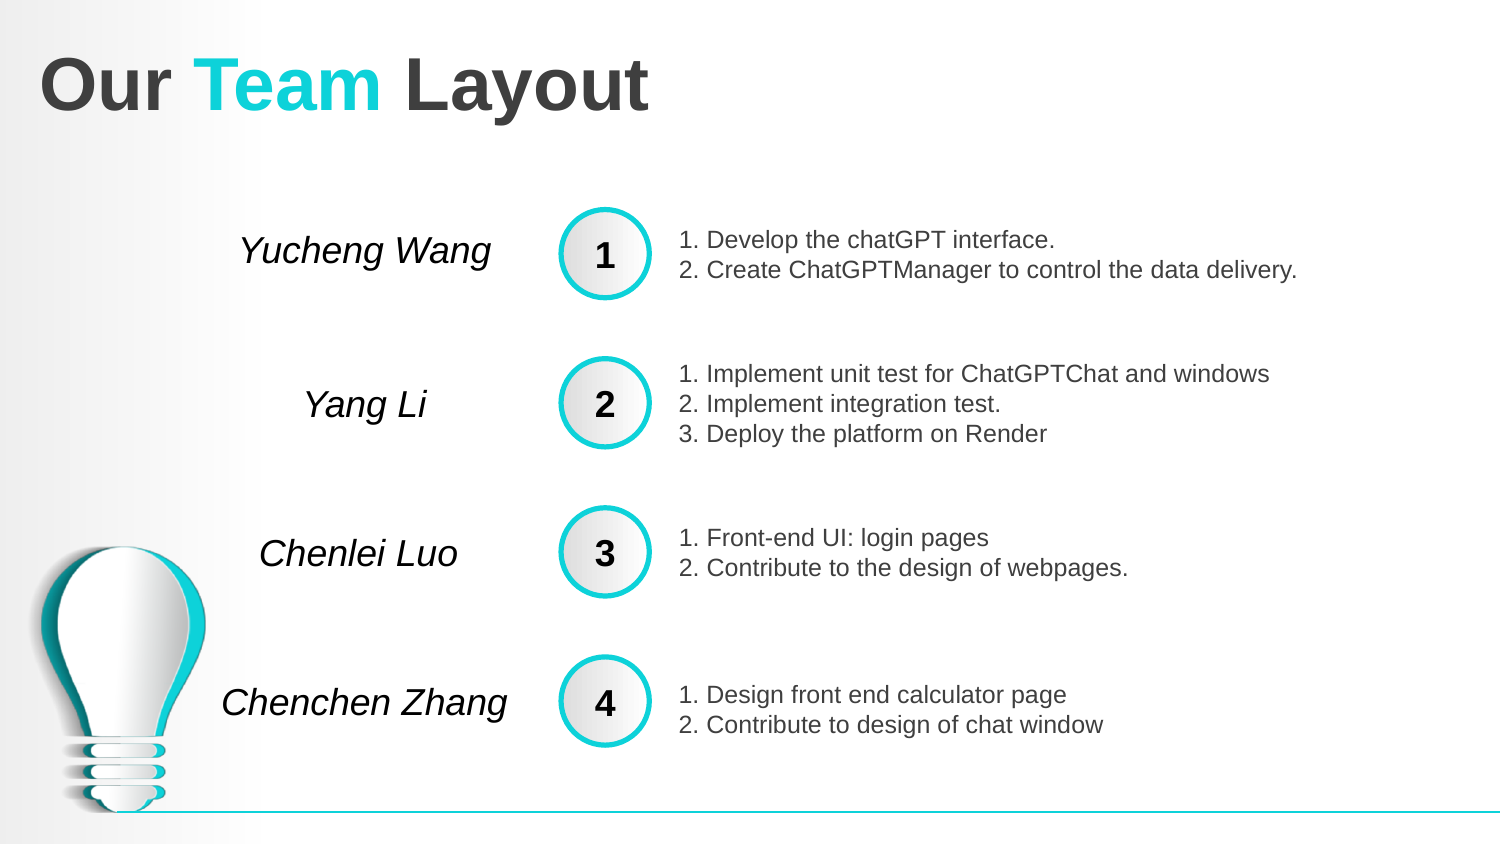

# Our Team Layout

1
1. Develop the chatGPT interface.
2. Create ChatGPTManager to control the data delivery.
Yucheng Wang
1. Implement unit test for ChatGPTChat and windows
2. Implement integration test.
3. Deploy the platform on Render

2
Yang Li

3
1. Front-end UI: login pages
2. Contribute to the design of webpages.
Chenlei Luo

4
Chenchen Zhang
1. Design front end calculator page
2. Contribute to design of chat window